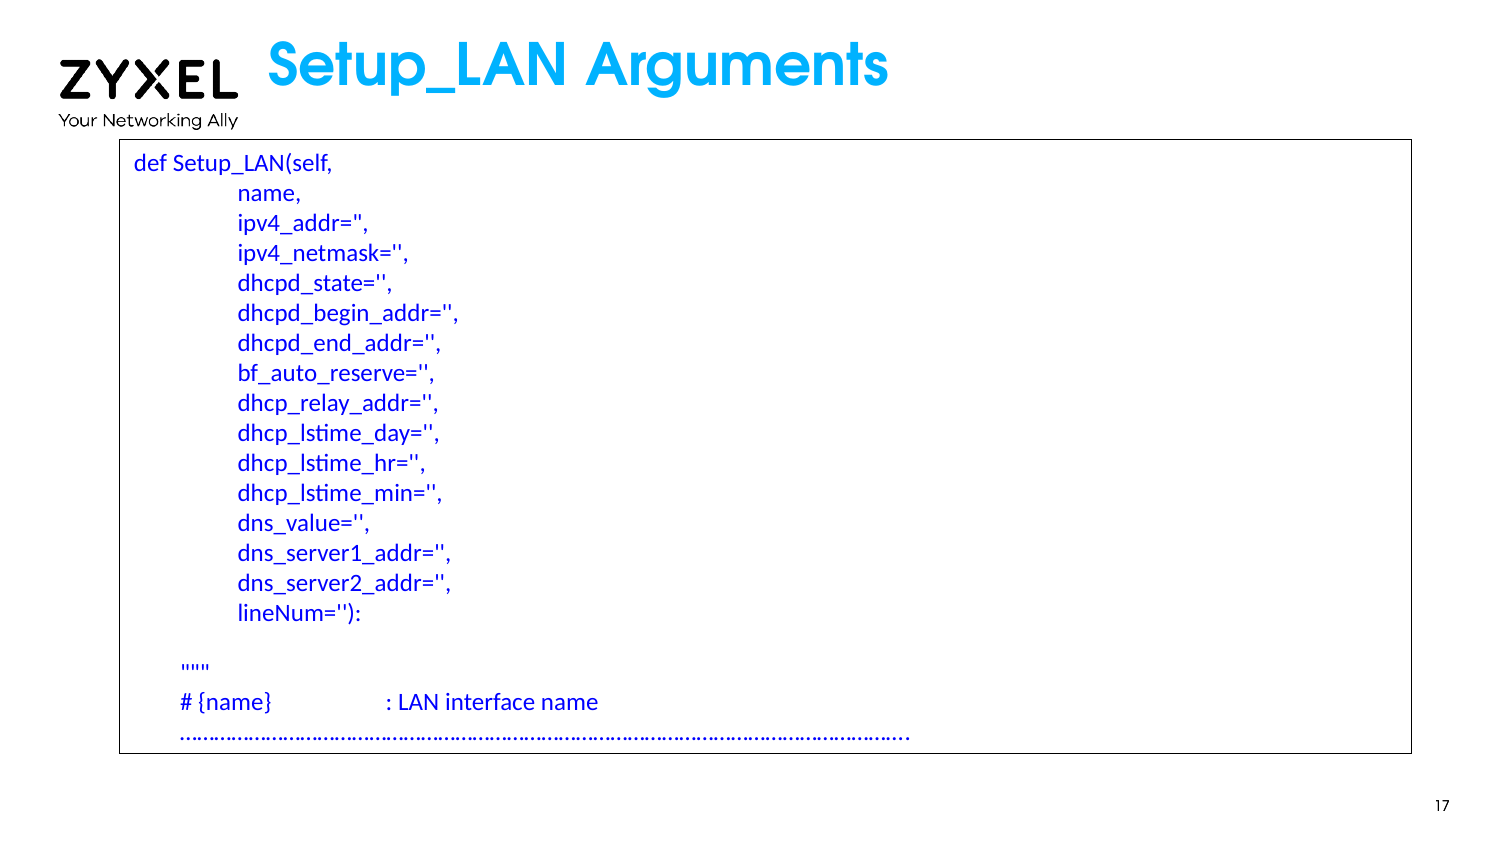

# Setup_LAN Arguments
def Setup_LAN(self,
                  name,
                  ipv4_addr=",
                  ipv4_netmask='',
                  dhcpd_state='',
                  dhcpd_begin_addr='',
                  dhcpd_end_addr='',
                  bf_auto_reserve='',
                  dhcp_relay_addr='',
                  dhcp_lstime_day='',
                  dhcp_lstime_hr='',
                  dhcp_lstime_min='',
                  dns_value='',
                  dns_server1_addr='',
                  dns_server2_addr='',
                  lineNum=''):

        """
        # {name}                    : LAN interface name
        ……………………………………………………………………………………………………………….